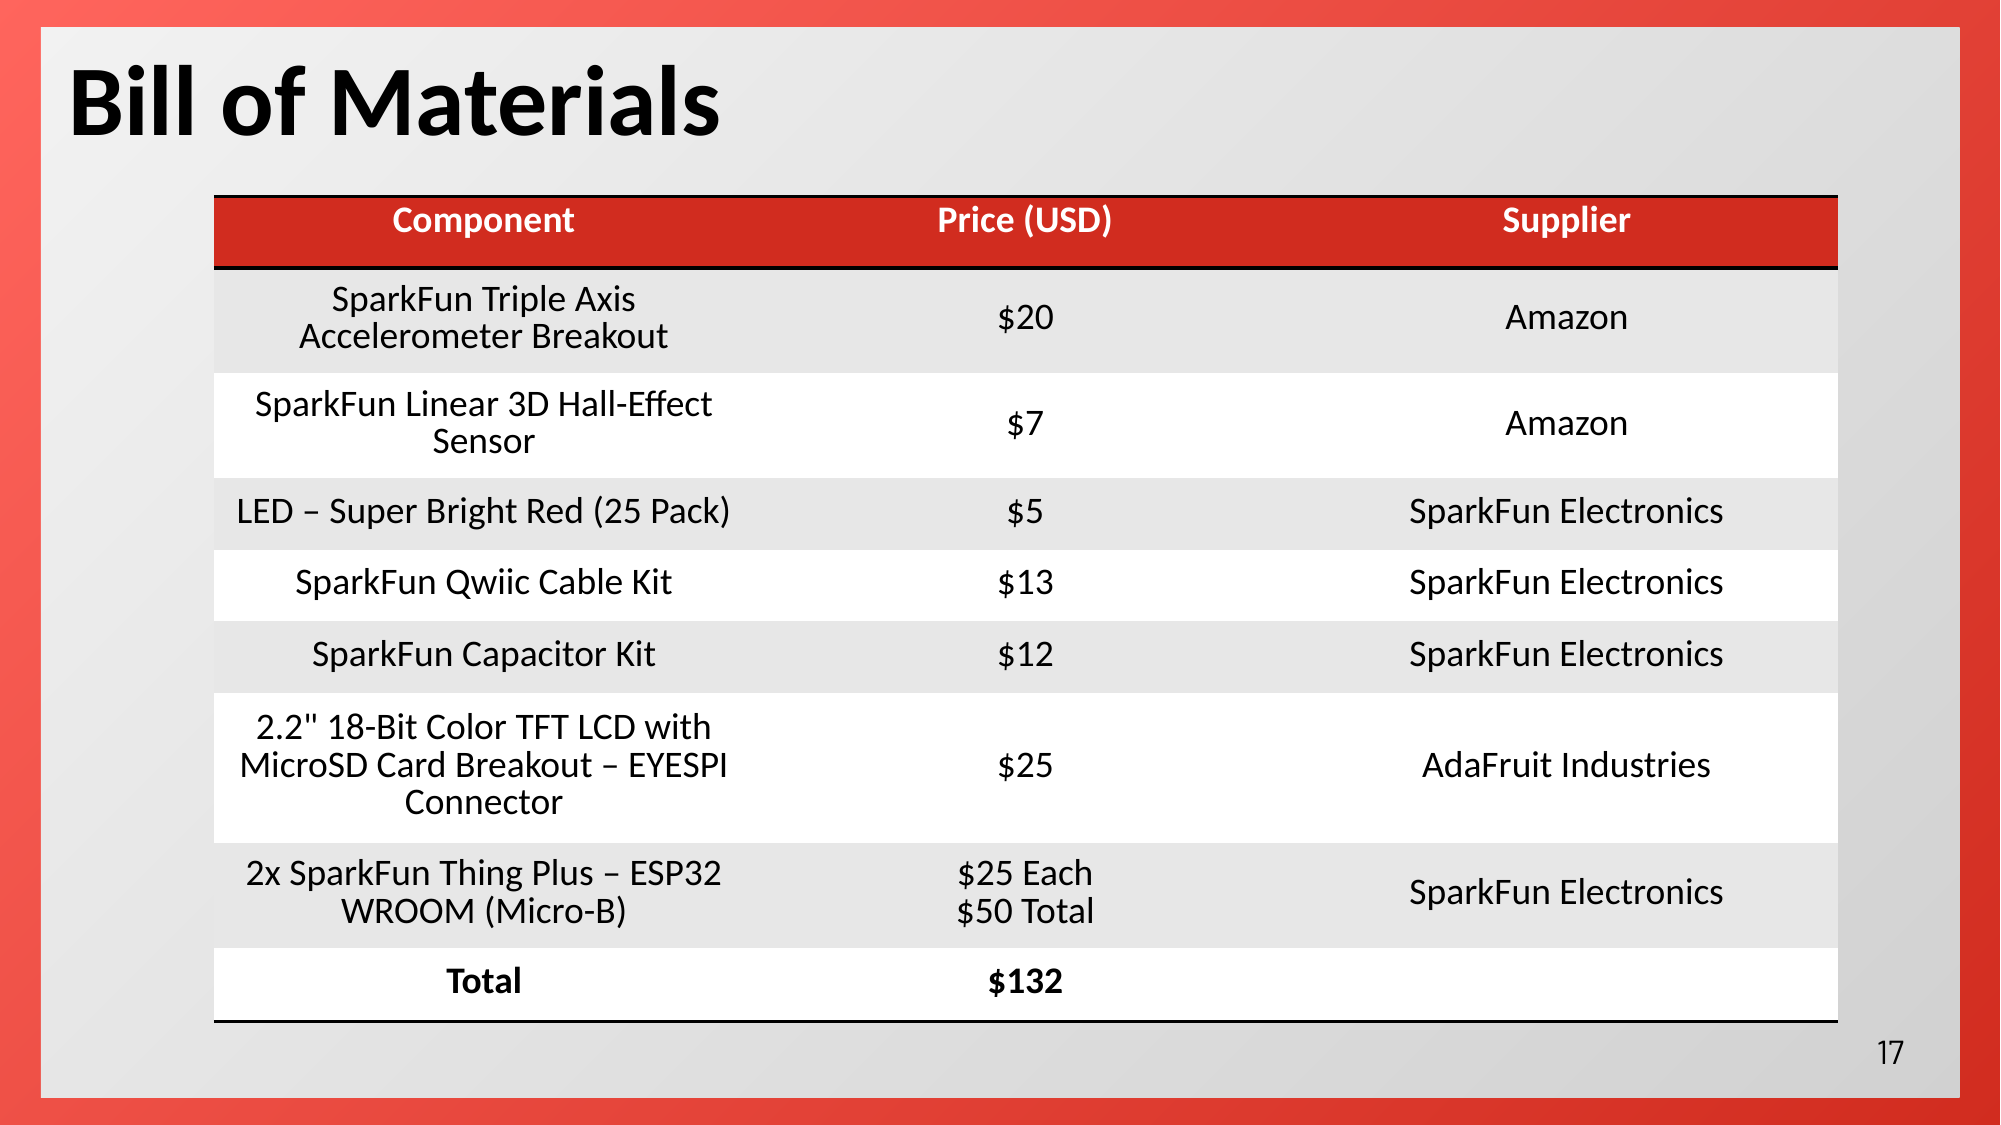

Bill of Materials
| Component | Price (USD) | Supplier |
| --- | --- | --- |
| SparkFun Triple Axis Accelerometer Breakout | $20 | Amazon |
| SparkFun Linear 3D Hall-Effect Sensor | $7 | Amazon |
| LED – Super Bright Red (25 Pack) | $5 | SparkFun Electronics |
| SparkFun Qwiic Cable Kit | $13 | SparkFun Electronics |
| SparkFun Capacitor Kit | $12 | SparkFun Electronics |
| 2.2" 18-Bit Color TFT LCD with MicroSD Card Breakout – EYESPI Connector | $25 | AdaFruit Industries |
| 2x SparkFun Thing Plus – ESP32 WROOM (Micro-B) | $25 Each $50 Total | SparkFun Electronics |
| Total | $132 |  |
17